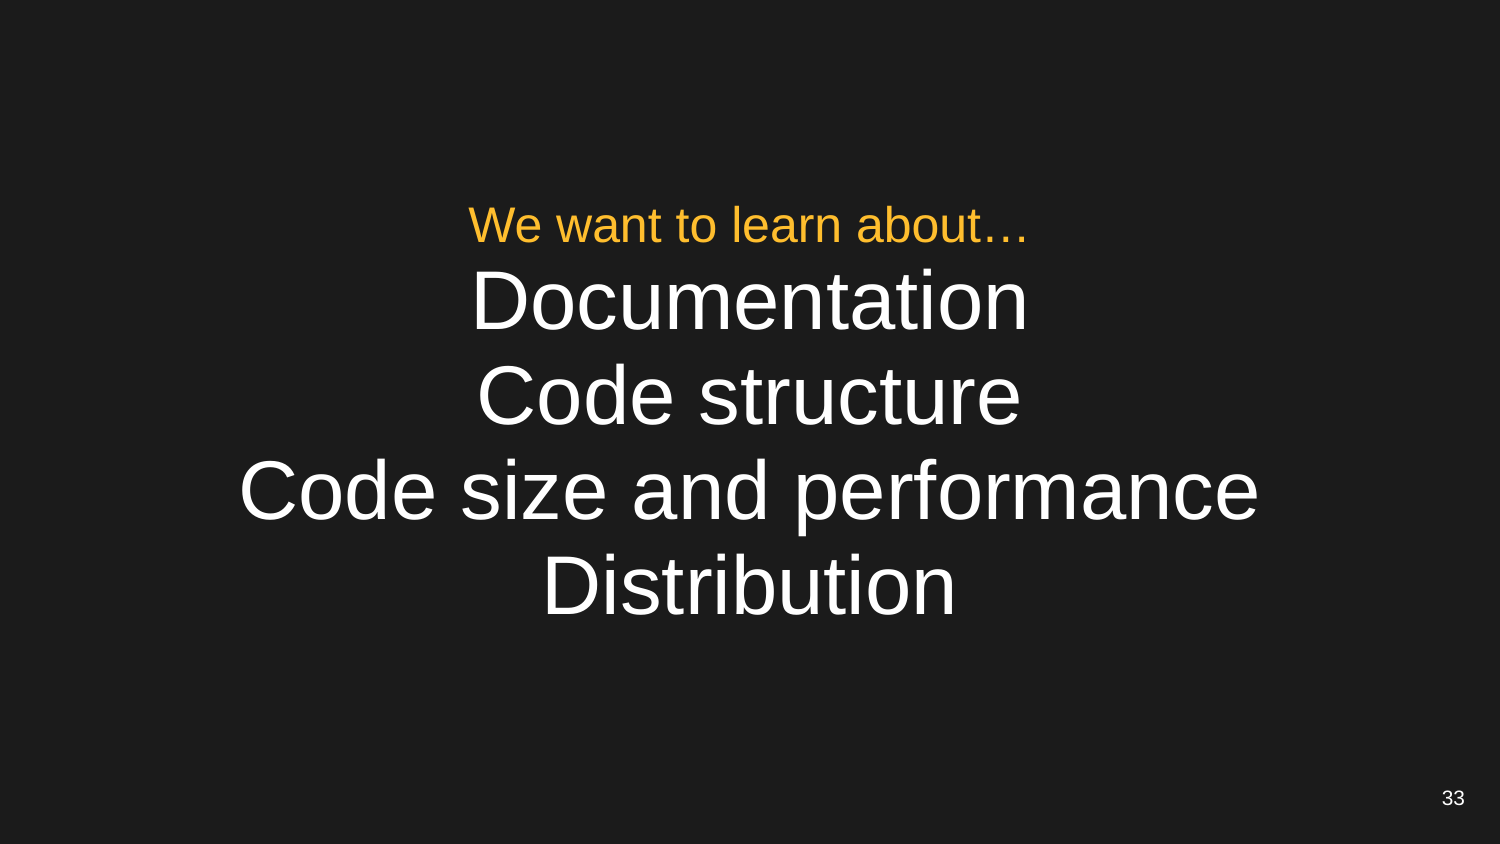

# We want to learn about…
Documentation
Code structure
Code size and performance
Distribution
33